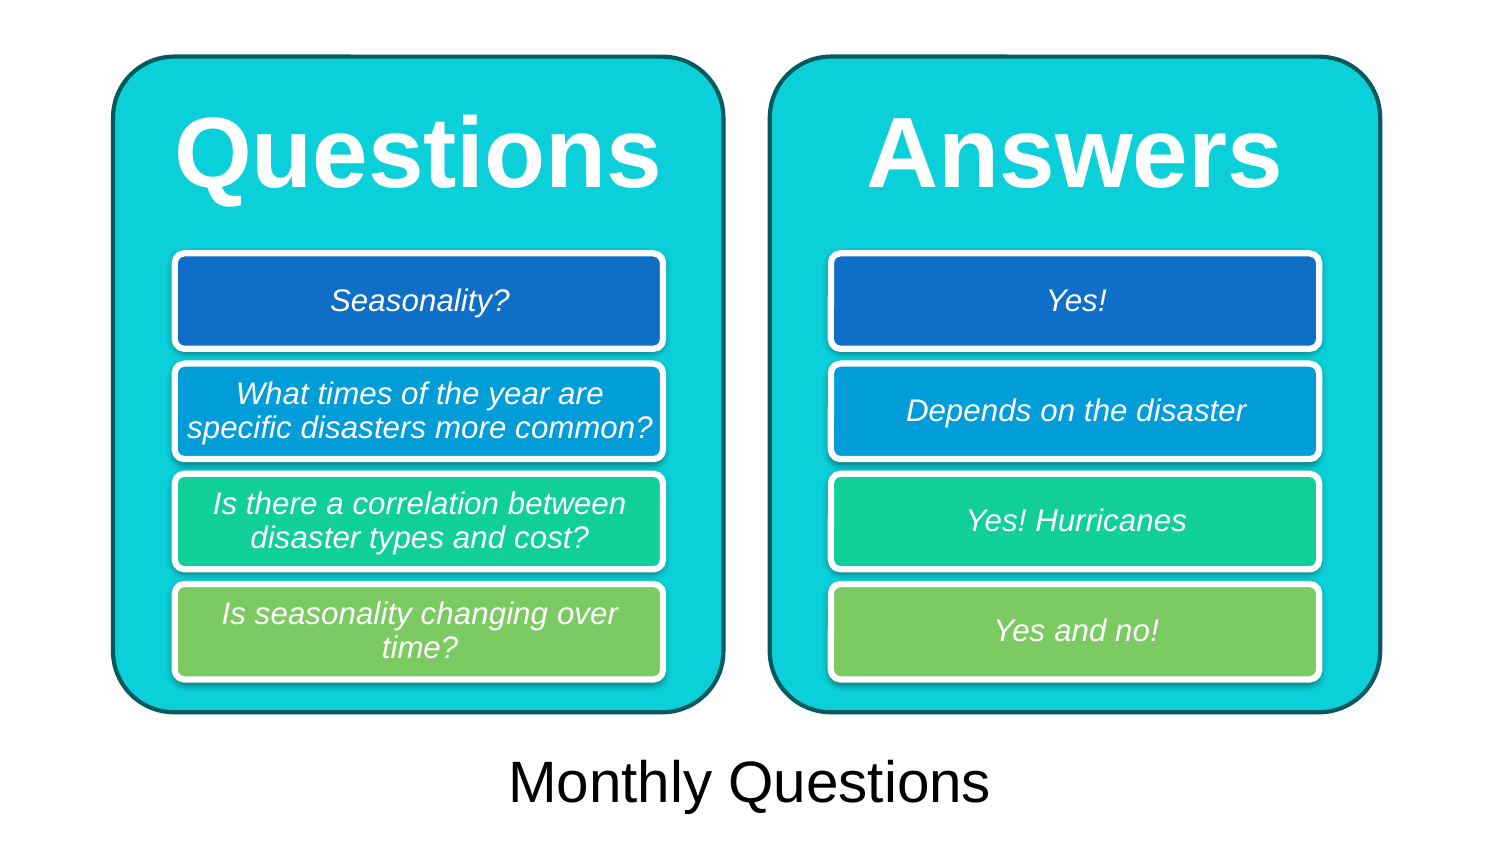

Questions
Seasonality?
What times of the year are specific disasters more common?
Is there a correlation between disaster types and cost?
Is seasonality changing over time?
Answers
Yes!
Depends on the disaster
Yes! Hurricanes
Yes and no!
# Monthly Questions